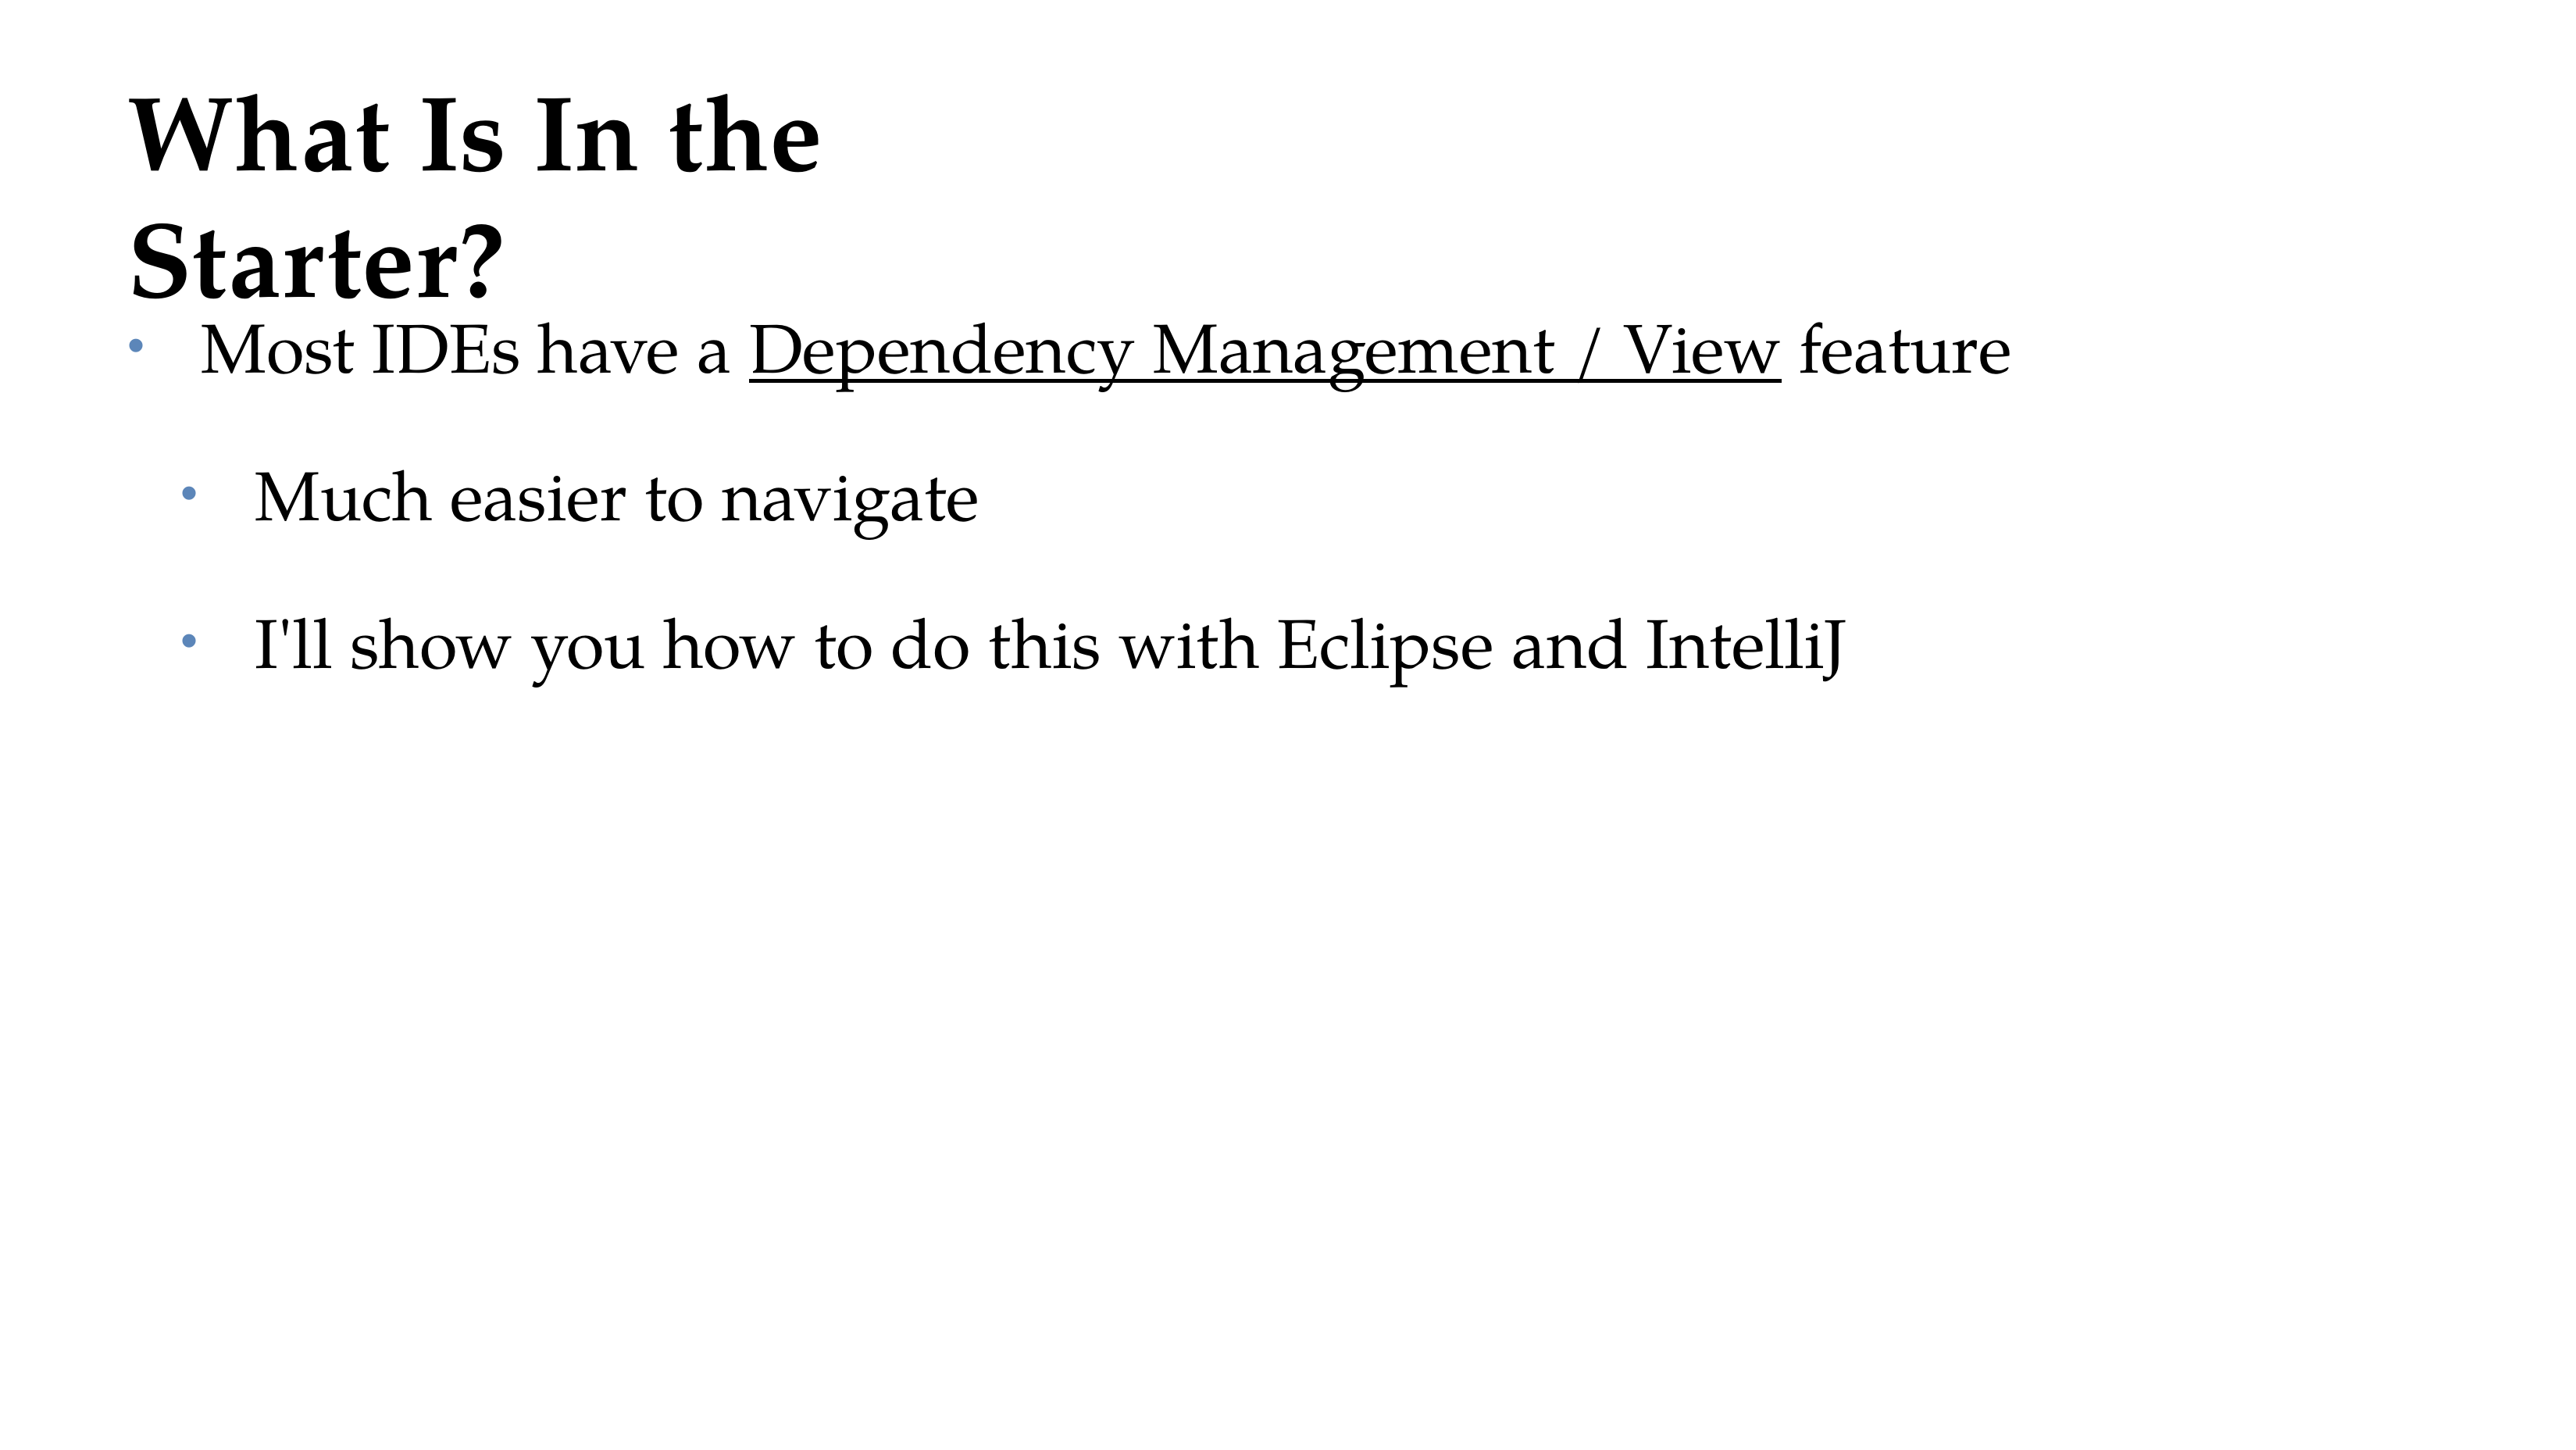

# What Is In the Starter?
Most IDEs have a Dependency Management / View feature
Much easier to navigate
I'll show you how to do this with Eclipse and IntelliJ